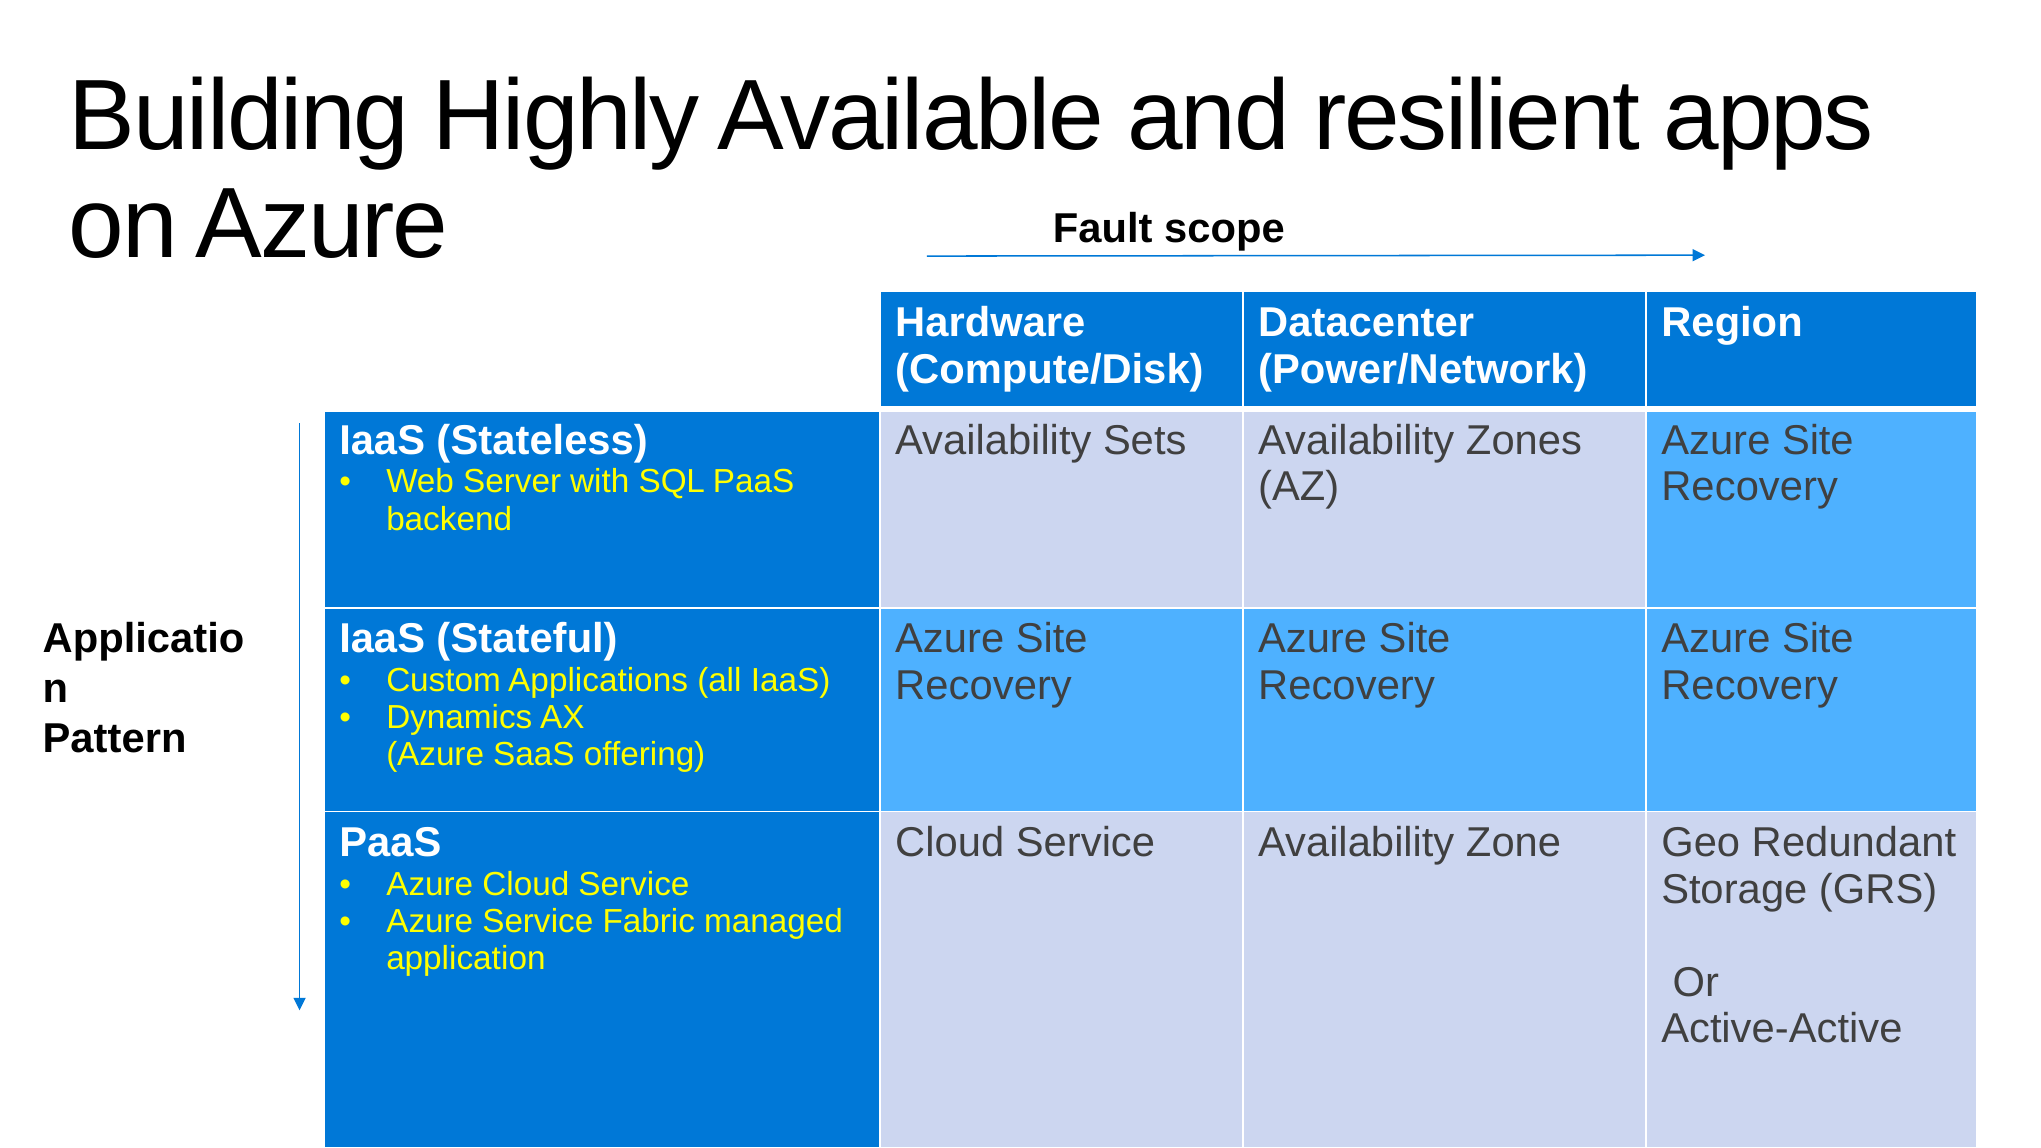

# Building Highly Available and resilient apps on Azure
Fault scope
|  | Hardware (Compute/Disk) | Datacenter (Power/Network) | Region |
| --- | --- | --- | --- |
| IaaS (Stateless) Web Server with SQL PaaS backend | Availability Sets | Availability Zones (AZ) | Azure Site Recovery |
| IaaS (Stateful) Custom Applications (all IaaS) Dynamics AX (Azure SaaS offering) | Azure Site Recovery | Azure Site Recovery | Azure Site Recovery |
| PaaS Azure Cloud Service Azure Service Fabric managed application | Cloud Service | Availability Zone | Geo Redundant Storage (GRS) Or Active-Active |
Application
Pattern